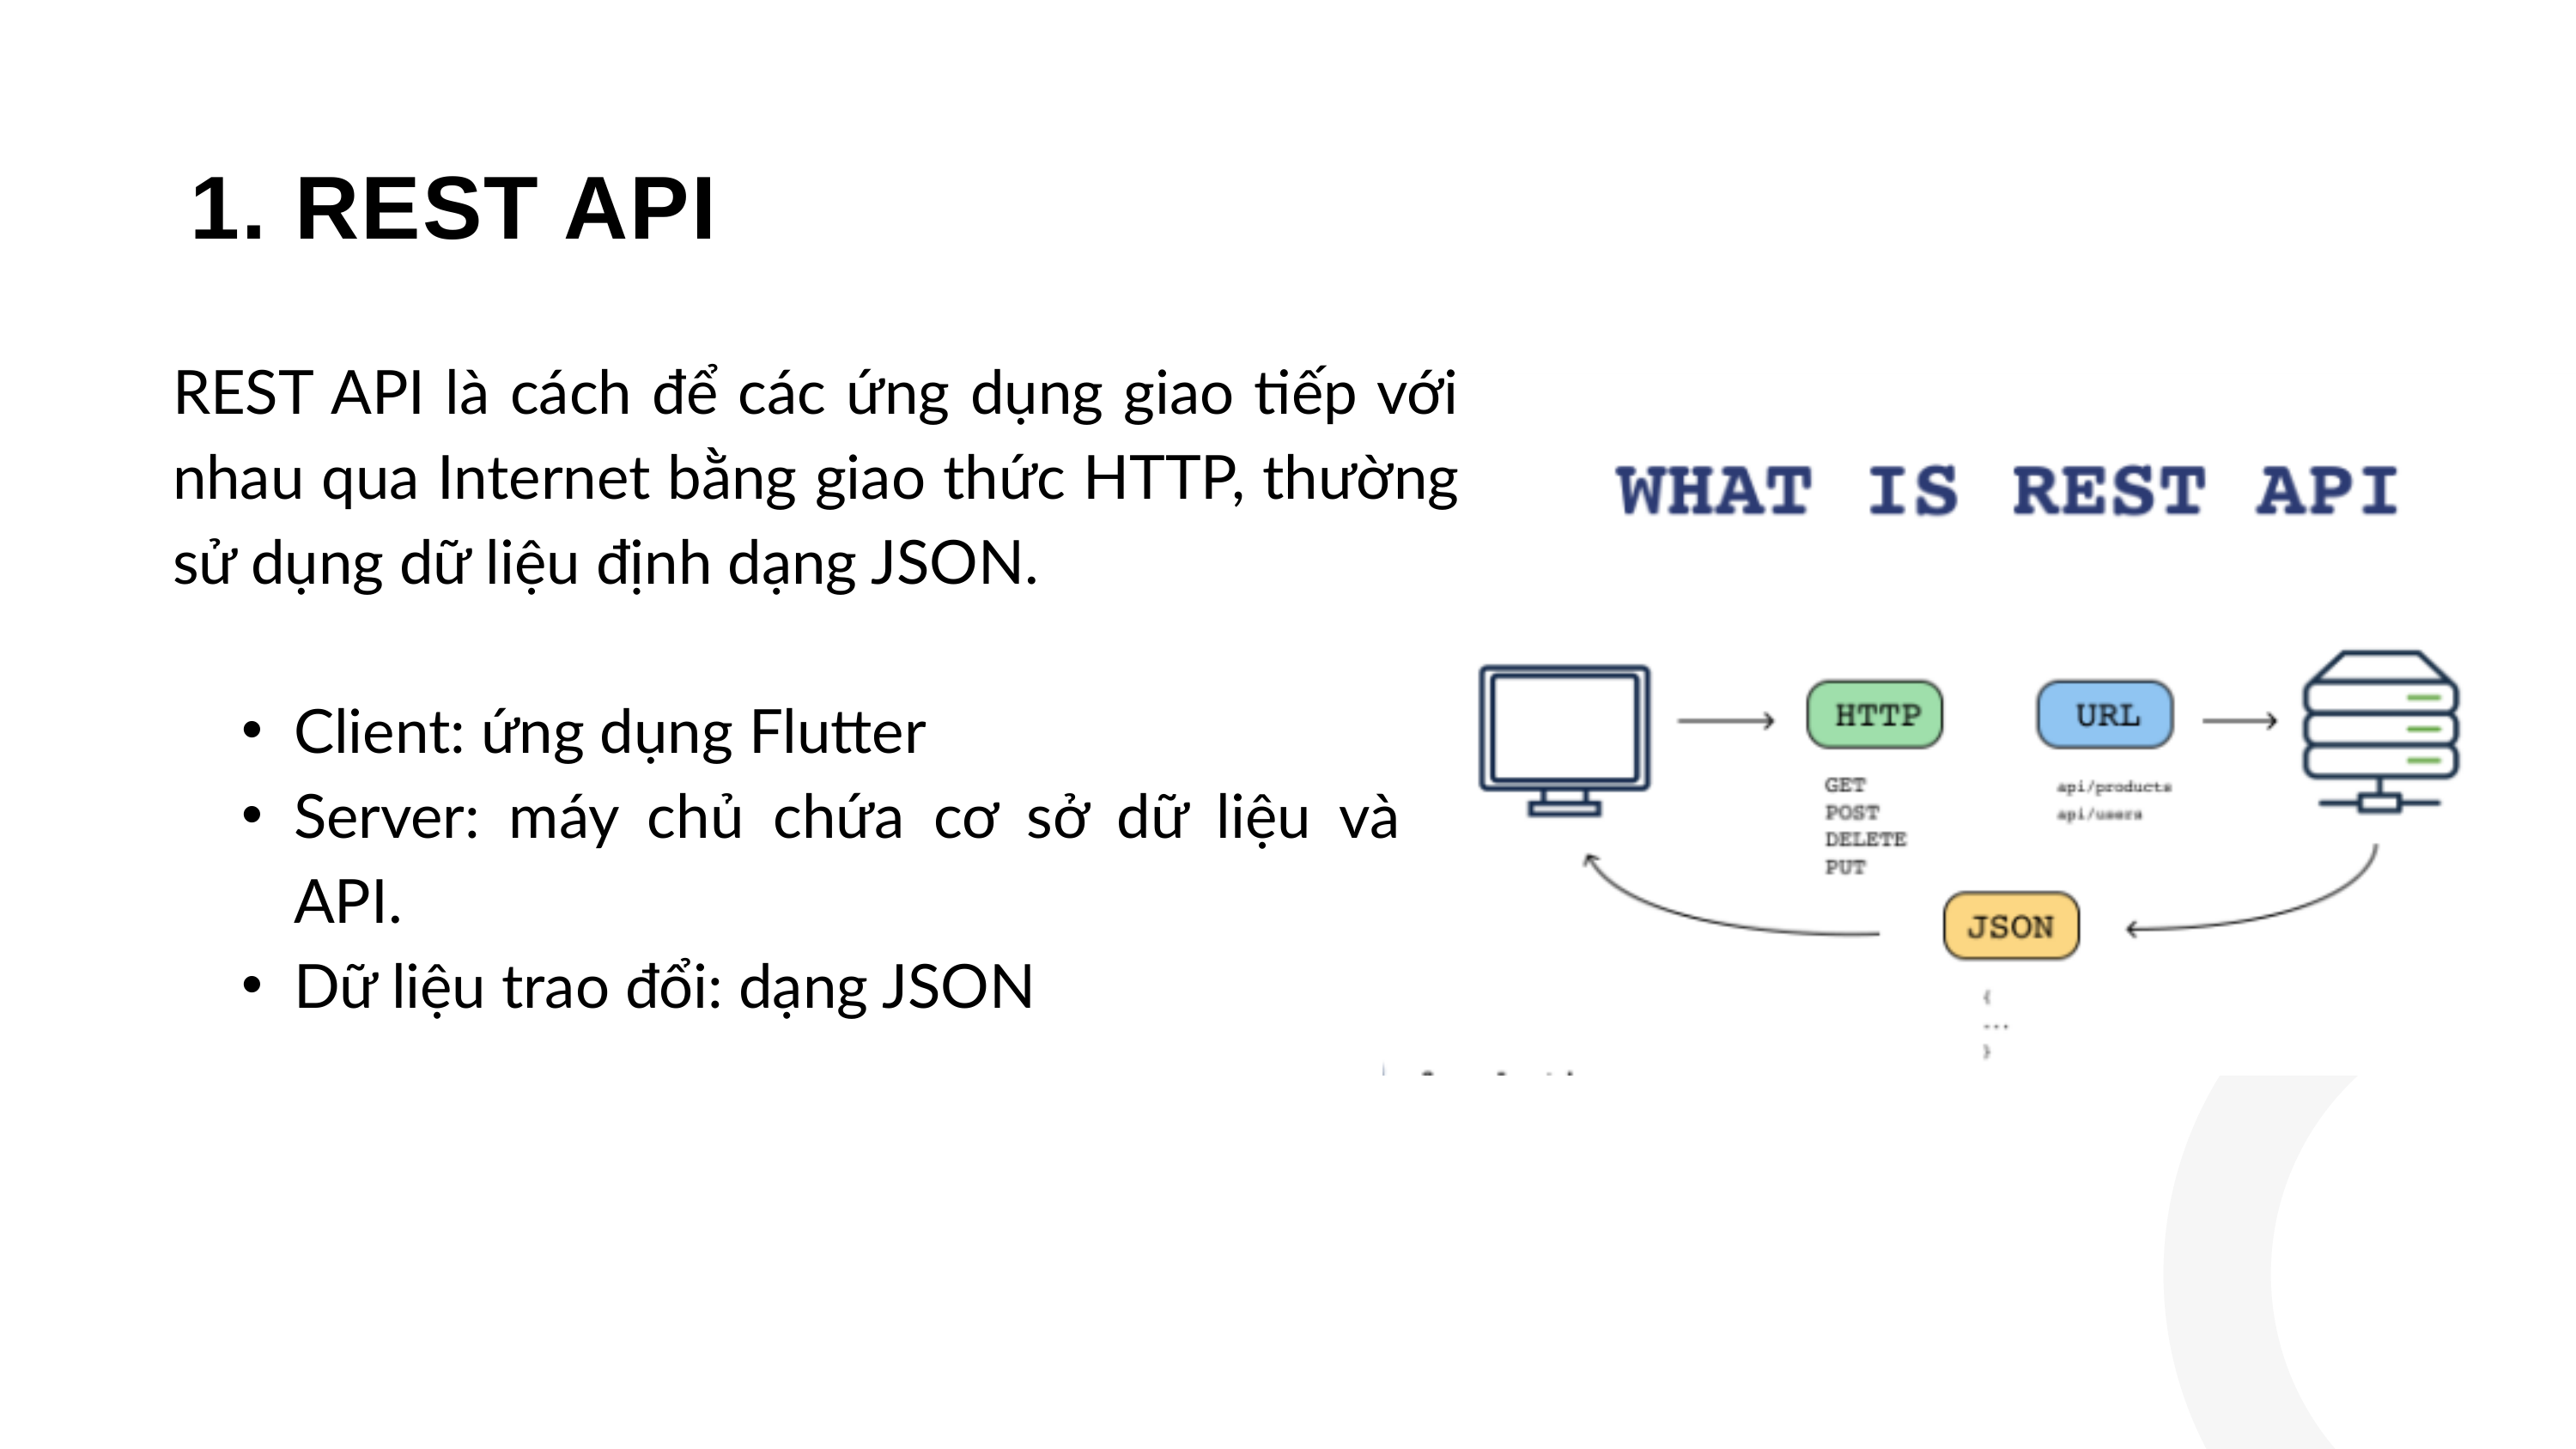

1. REST API

REST API là cách để các ứng dụng giao tiếp với nhau qua Internet bằng giao thức HTTP, thường sử dụng dữ liệu định dạng JSON.

Client: ứng dụng Flutter
Server: máy chủ chứa cơ sở dữ liệu và API.
Dữ liệu trao đổi: dạng JSON